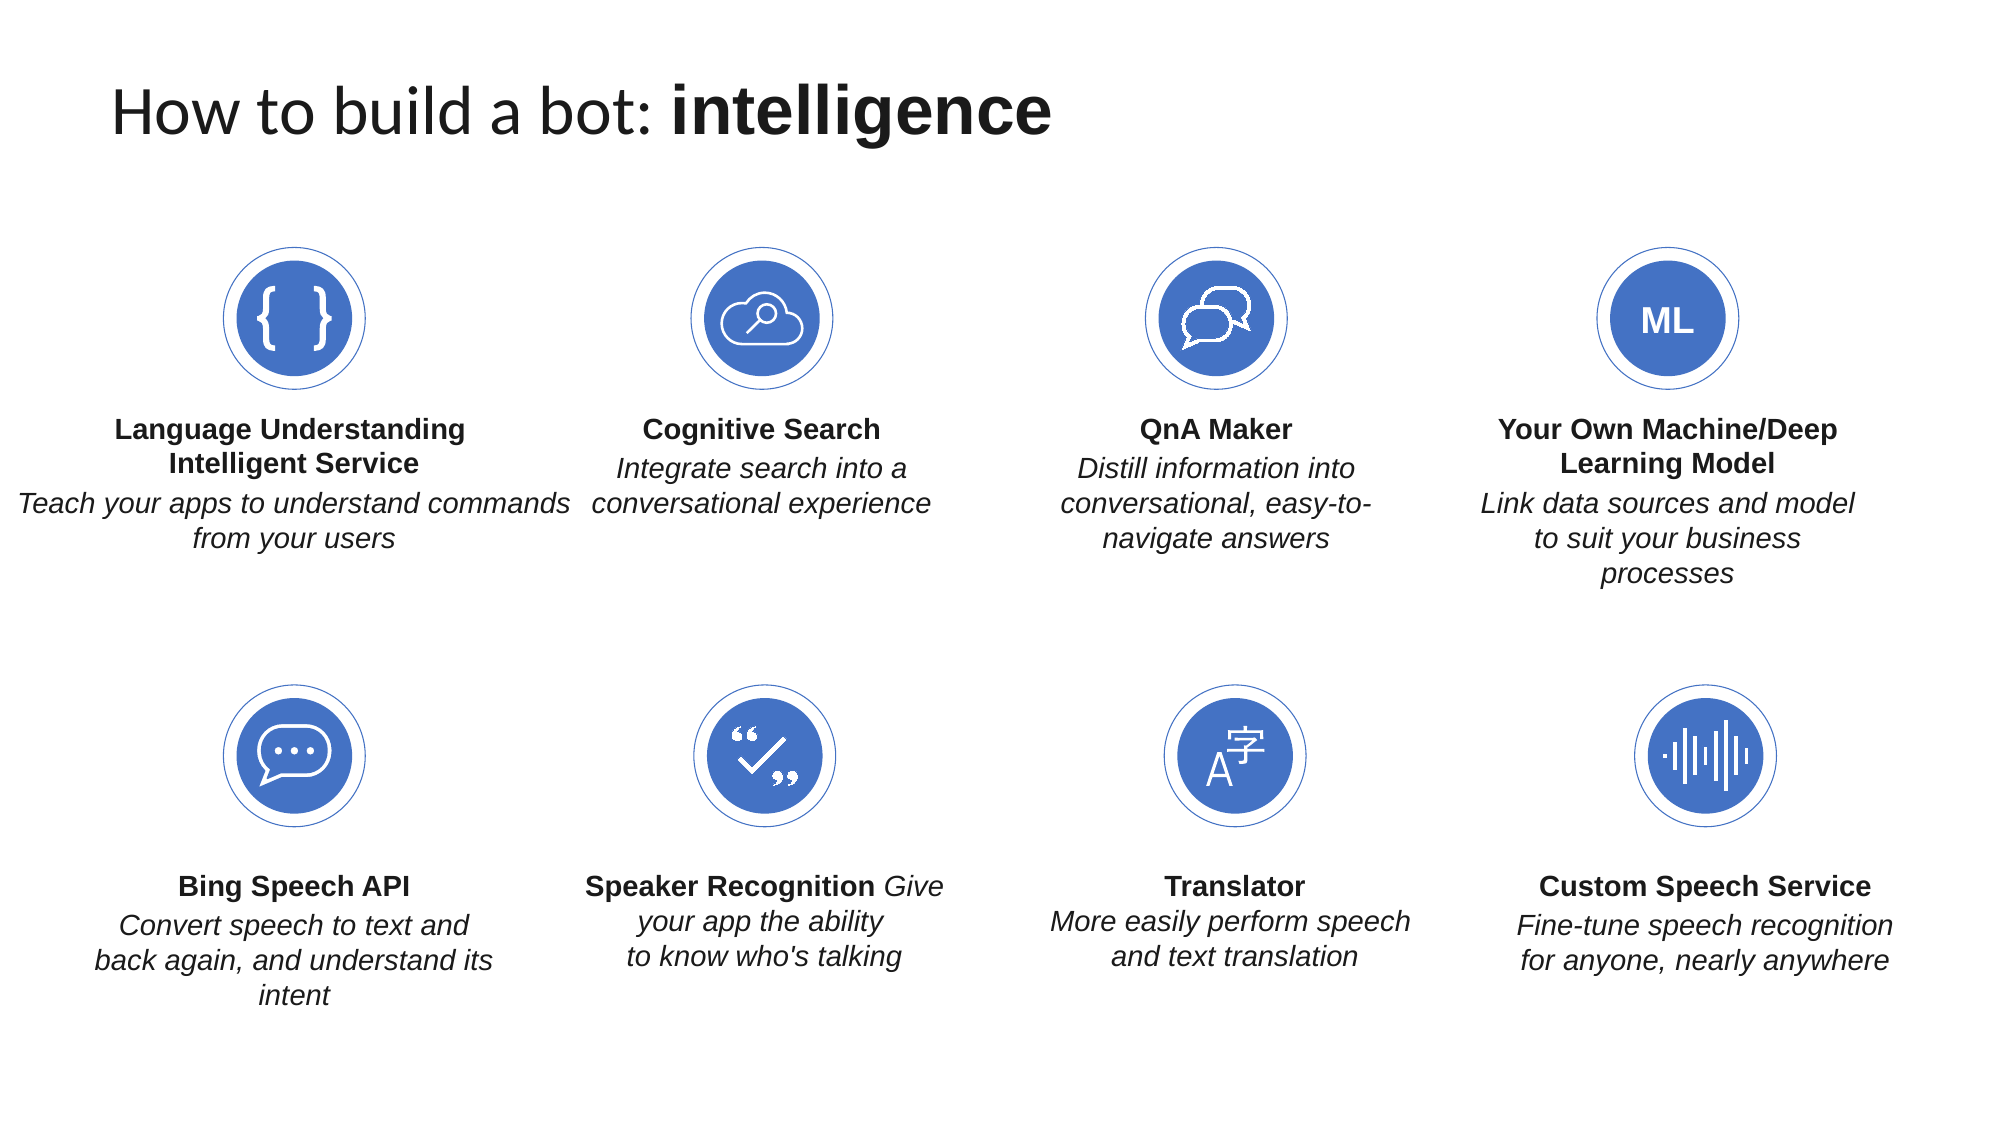

# How to build a bot: intelligence

ML

Language Understanding
Intelligent Service
Teach your apps to understand commands from your users
Cognitive Search
Integrate search into a
conversational experience
QnA Maker
Distill information into conversational, easy-to-navigate answers
Your Own Machine/Deep Learning Model
Link data sources and model to suit your business processes

Bing Speech API
Convert speech to text and back again, and understand its intent
Speaker Recognition Give your app the ability
to know who's talking
Translator
More easily perform speech
and text translation
Custom Speech Service
Fine-tune speech recognition for anyone, nearly anywhere